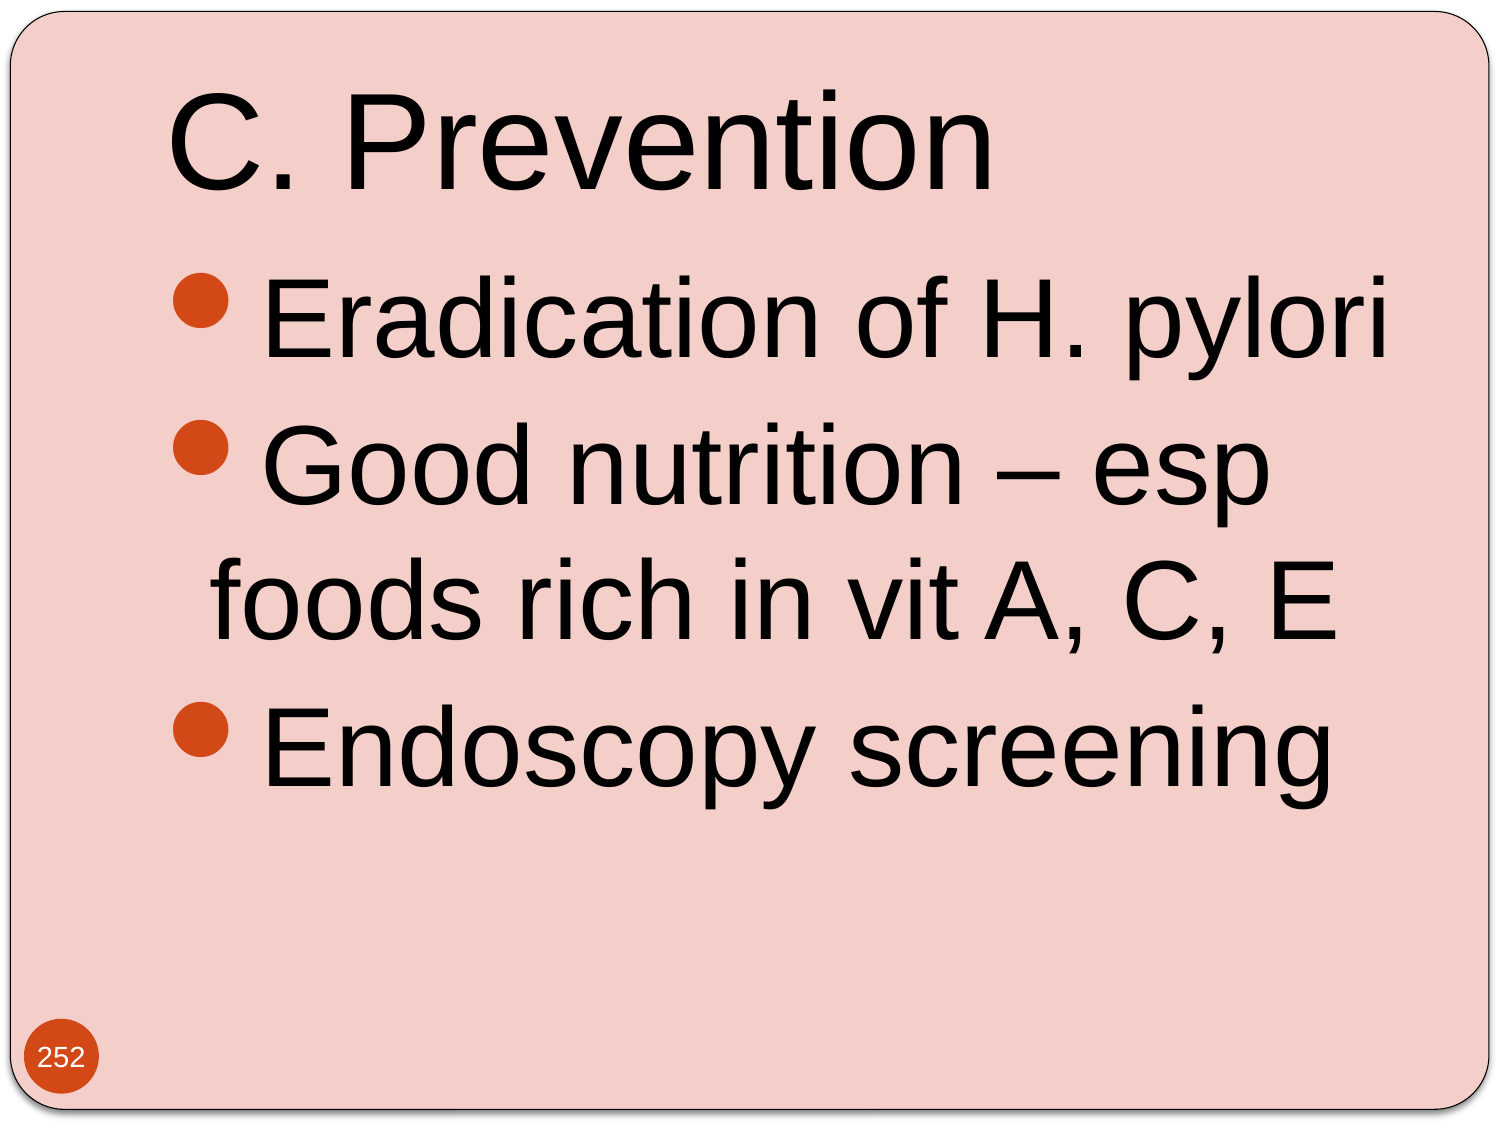

# C. Prevention
Eradication of H. pylori
Good nutrition – esp foods rich in vit A, C, E
Endoscopy screening
252